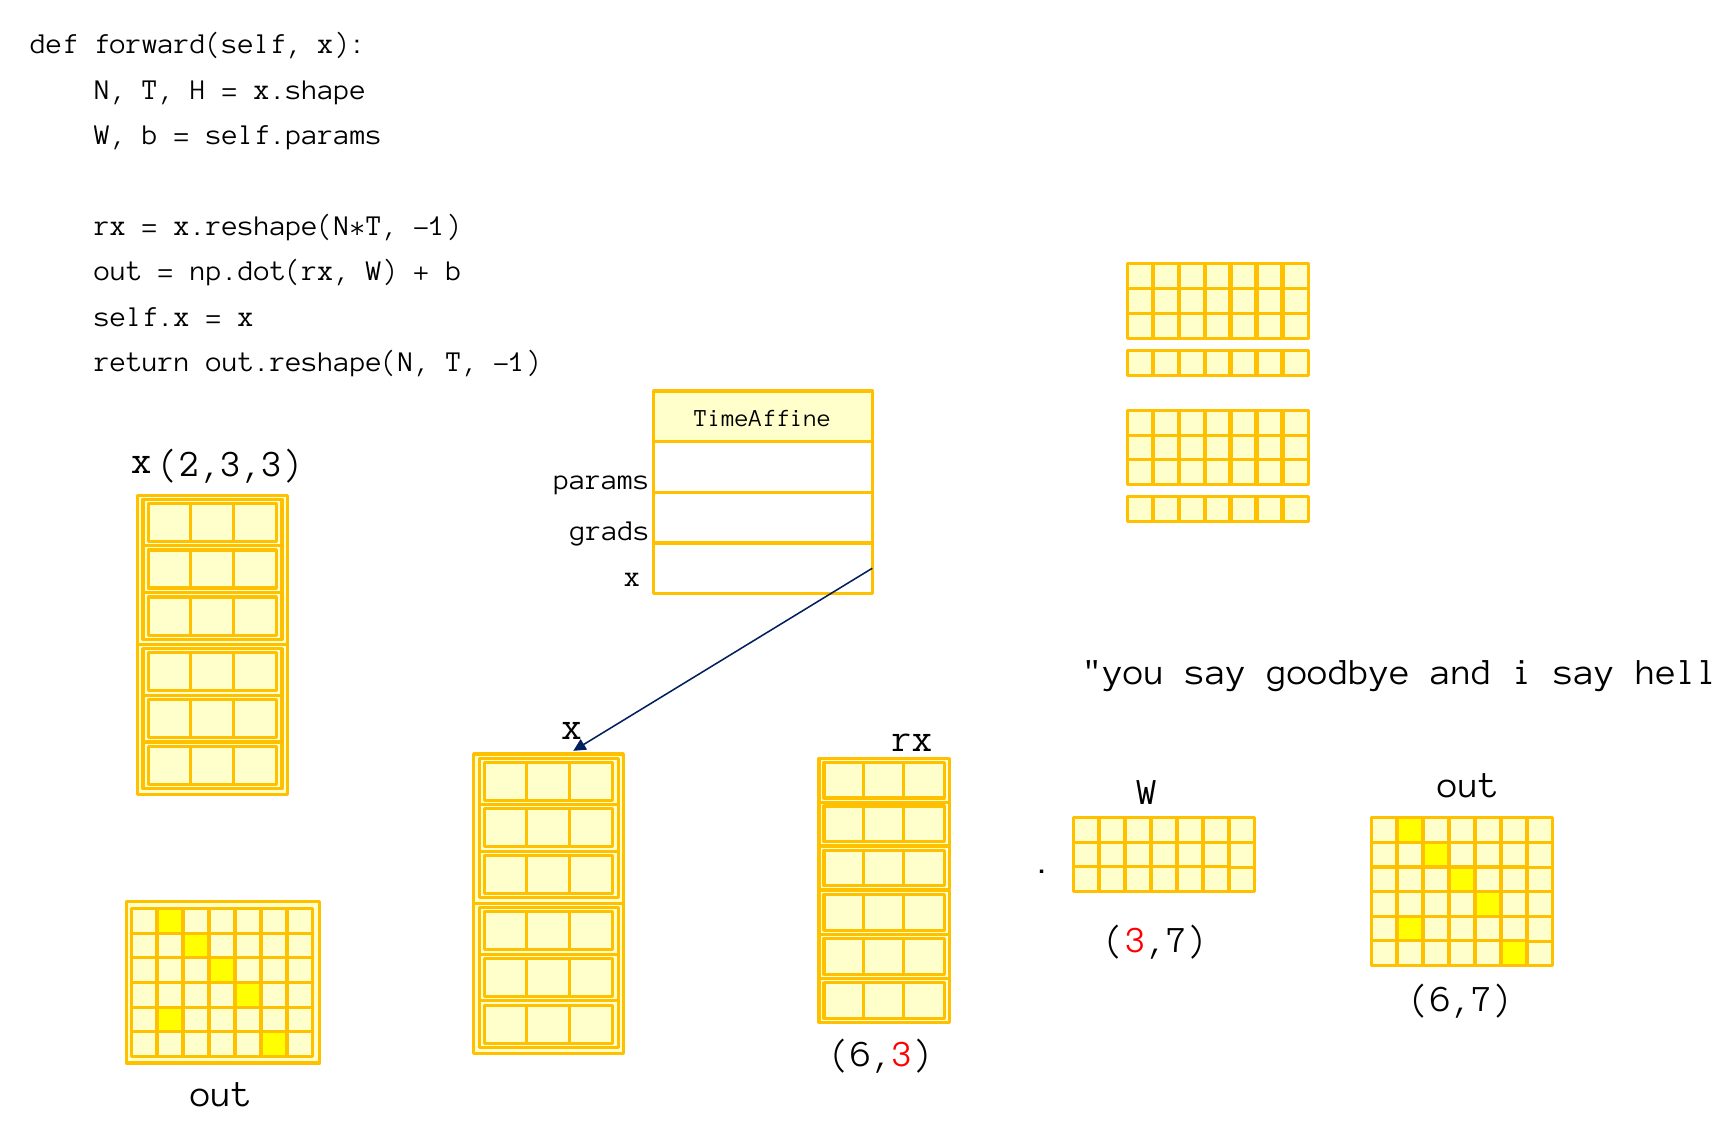

def forward(self, x):
        N, T, H = x.shape
        W, b = self.params

        rx = x.reshape(N*T, -1)
        out = np.dot(rx, W) + b
        self.x = x
        return out.reshape(N, T, -1)

TimeAffine

x
(2,3,3)

params

grads

x

"you say goodbye and i say hello ."

x
rx
out
W

.

(3,7)

(6,7)

(6,3)

out